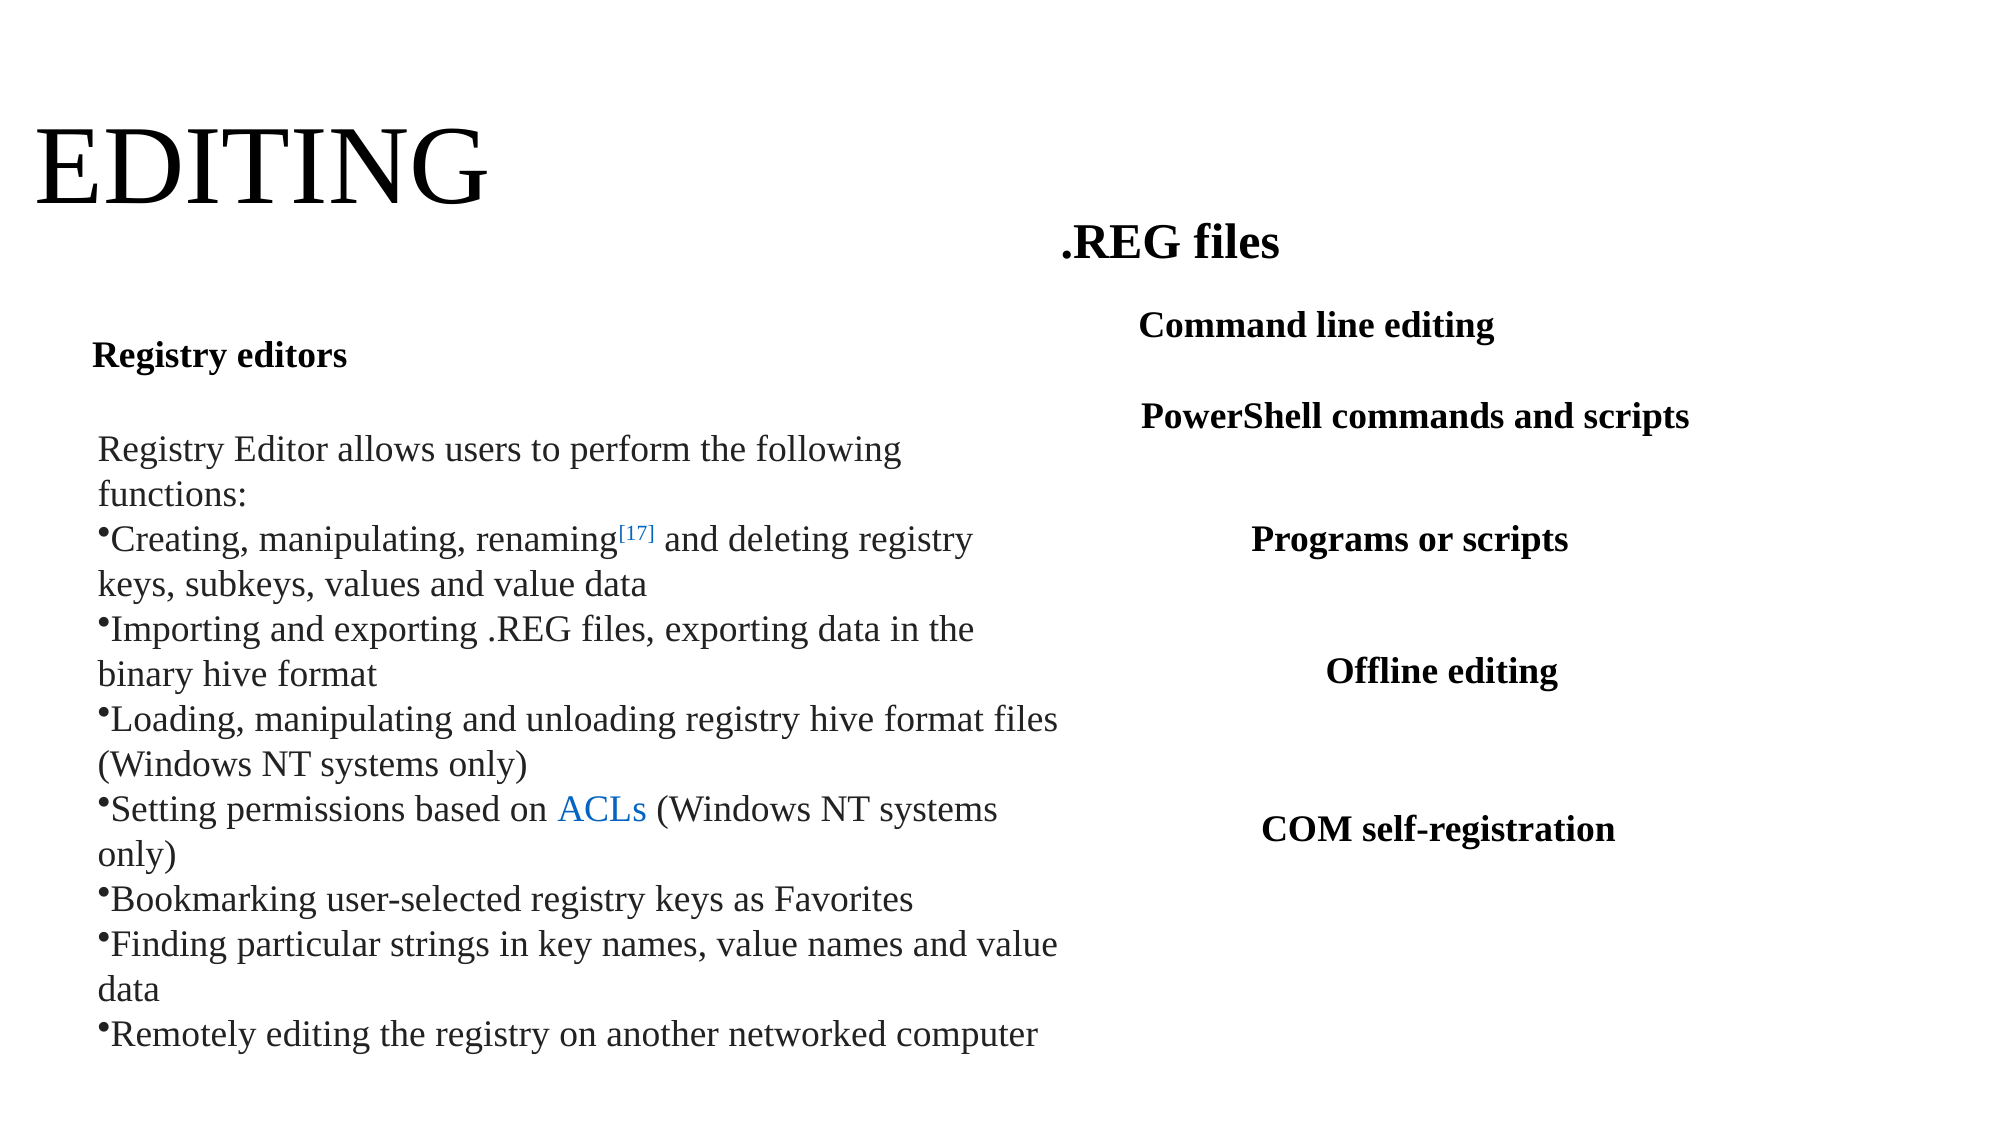

EDITING
.REG files
Command line editing
Registry editors
PowerShell commands and scripts
Registry Editor allows users to perform the following functions:
Creating, manipulating, renaming[17] and deleting registry keys, subkeys, values and value data
Importing and exporting .REG files, exporting data in the binary hive format
Loading, manipulating and unloading registry hive format files (Windows NT systems only)
Setting permissions based on ACLs (Windows NT systems only)
Bookmarking user-selected registry keys as Favorites
Finding particular strings in key names, value names and value data
Remotely editing the registry on another networked computer

Programs or scripts
Offline editing
COM self-registration